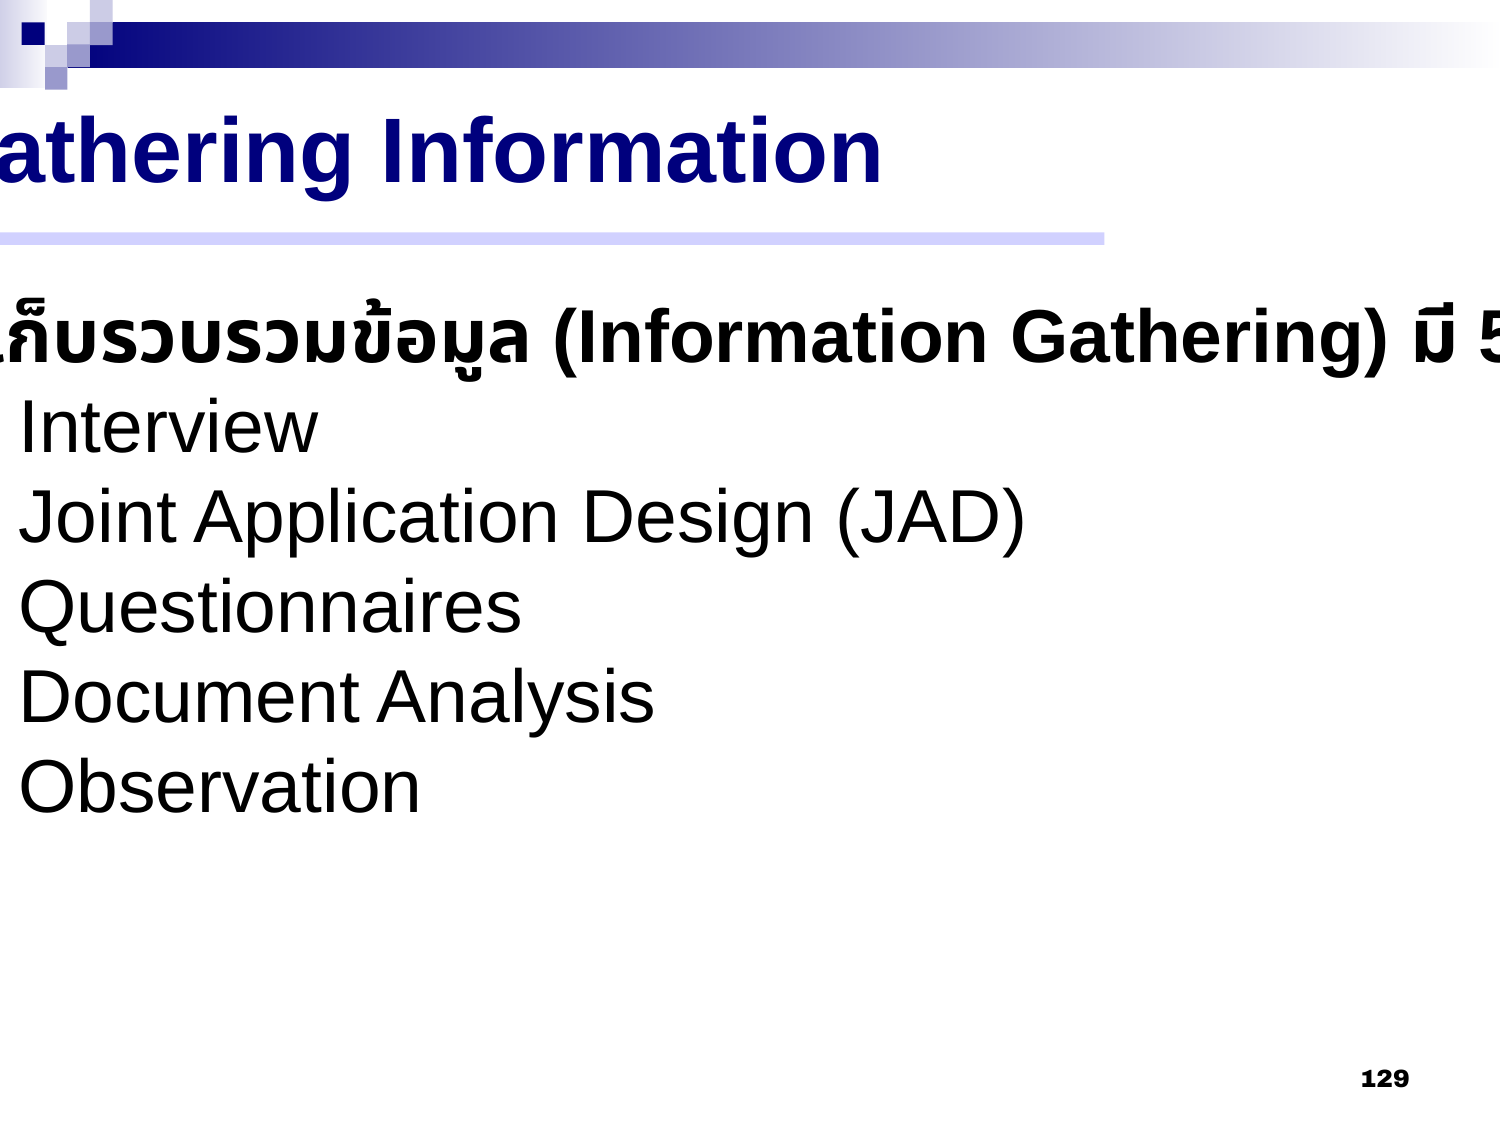

Gathering Information

วิธีการเก็บรวบรวมข้อมูล (Information Gathering) มี 5 วิธี คือ
      (1) Interview
      (2) Joint Application Design (JAD)
      (3) Questionnaires
      (4) Document Analysis
      (5) Observation

129